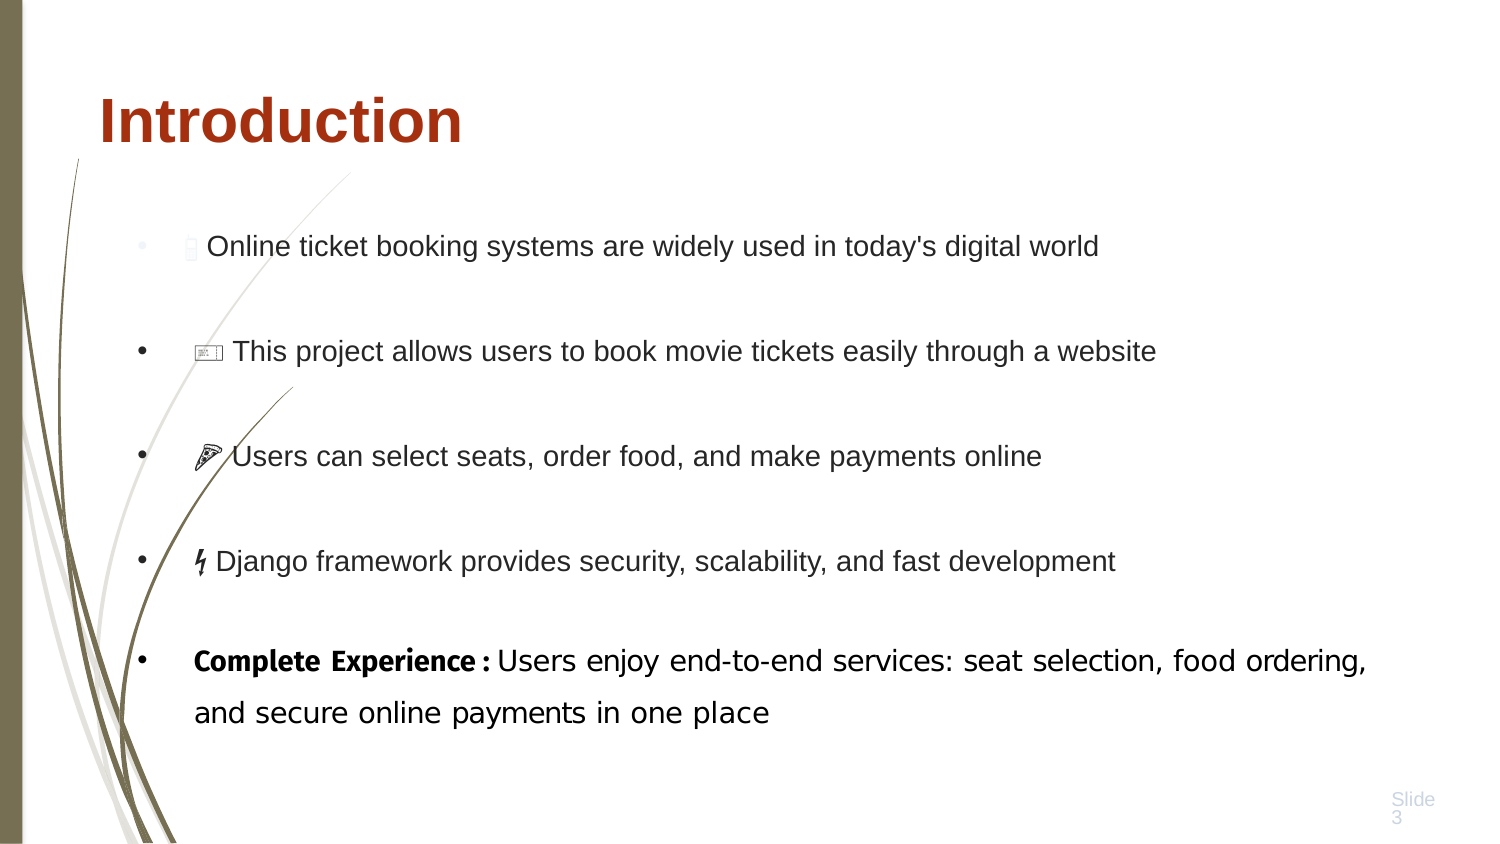

Introduction
📱 Online ticket booking systems are widely used in today's digital world

🎫 This project allows users to book movie tickets easily through a website

🍕 Users can select seats, order food, and make payments online

⚡ Django framework provides security, scalability, and fast development

Complete Experience : Users enjoy end-to-end services: seat selection, food ordering, and secure online payments in one place

Slide 3